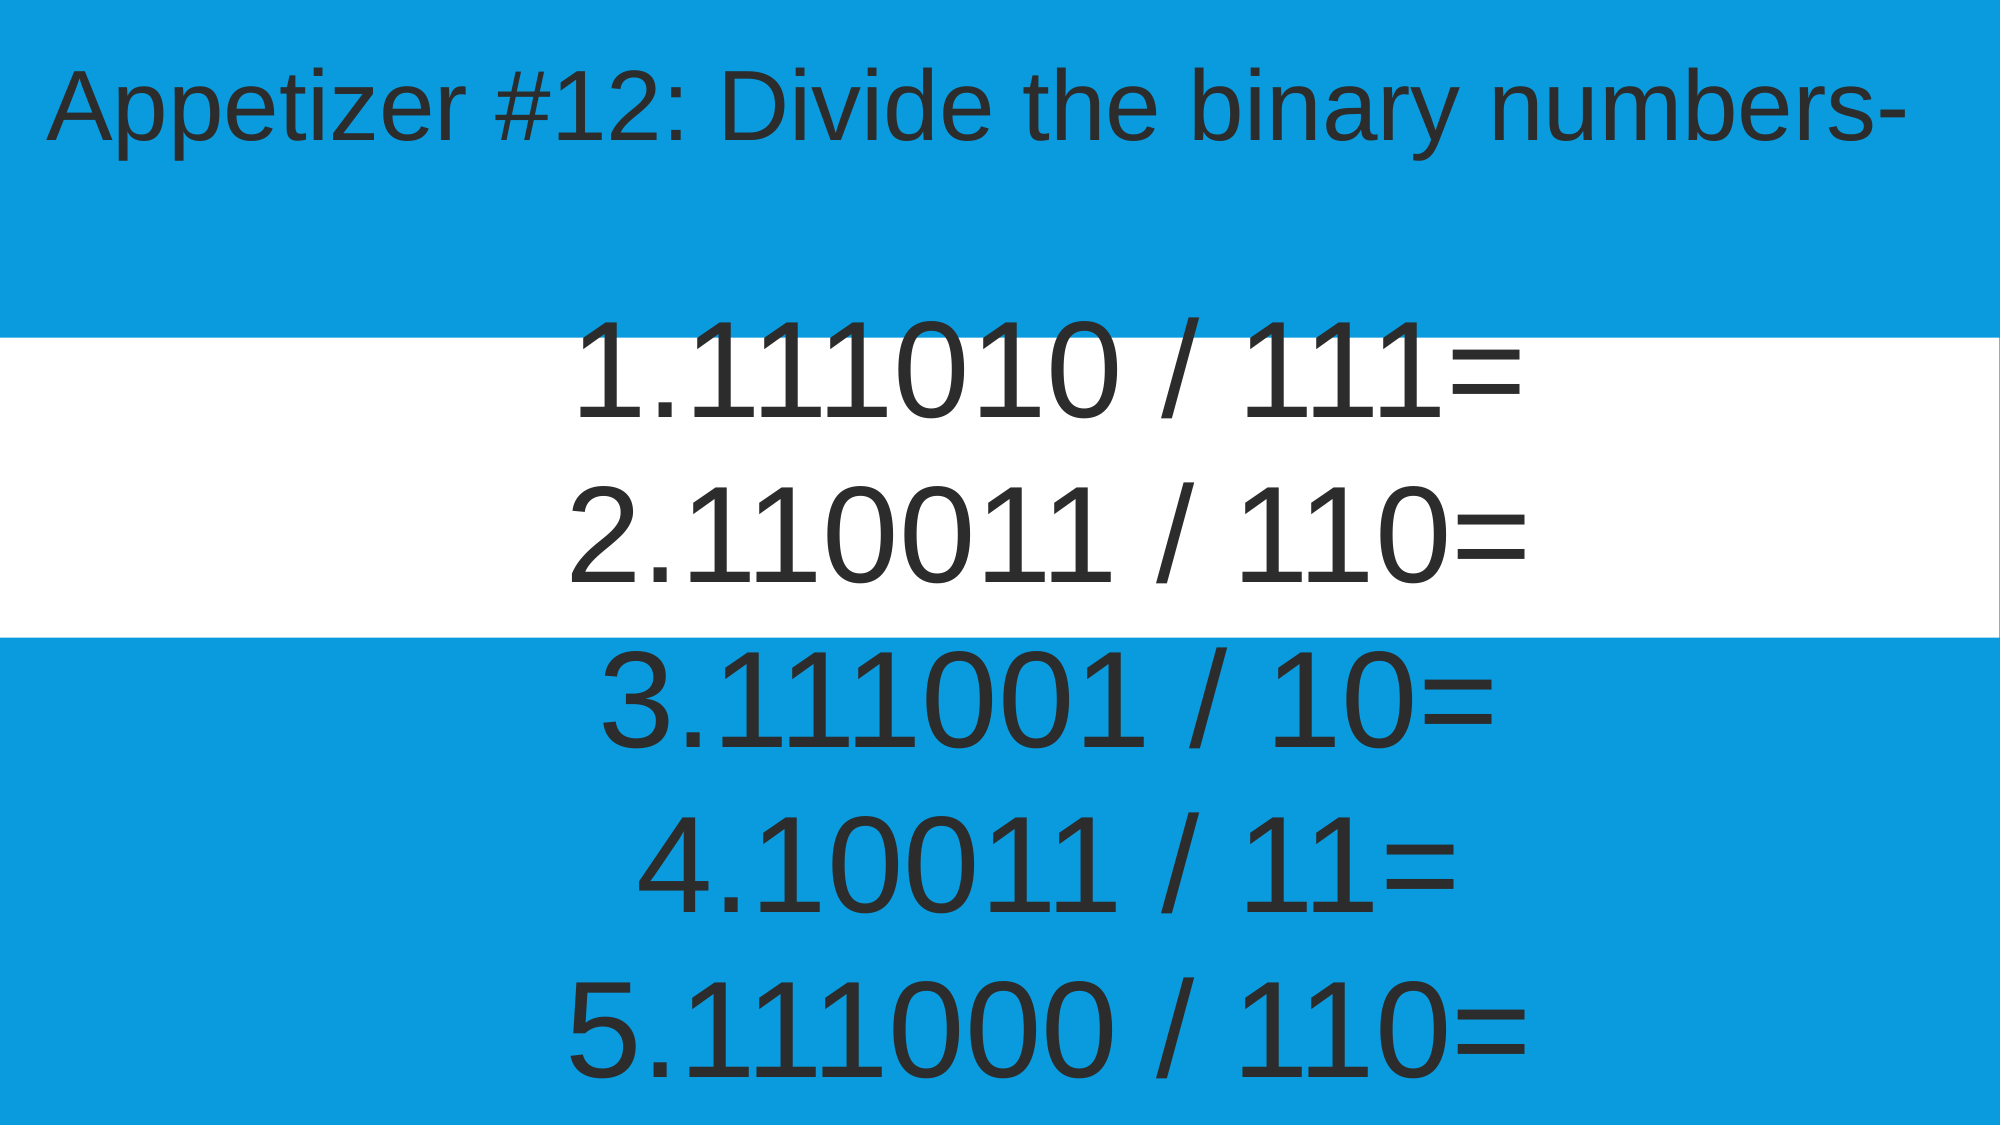

Appetizer #12: Divide the binary numbers-

111010 / 111=
2.110011 / 110=
3.111001 / 10=
4.10011 / 11=
5.111000 / 110=